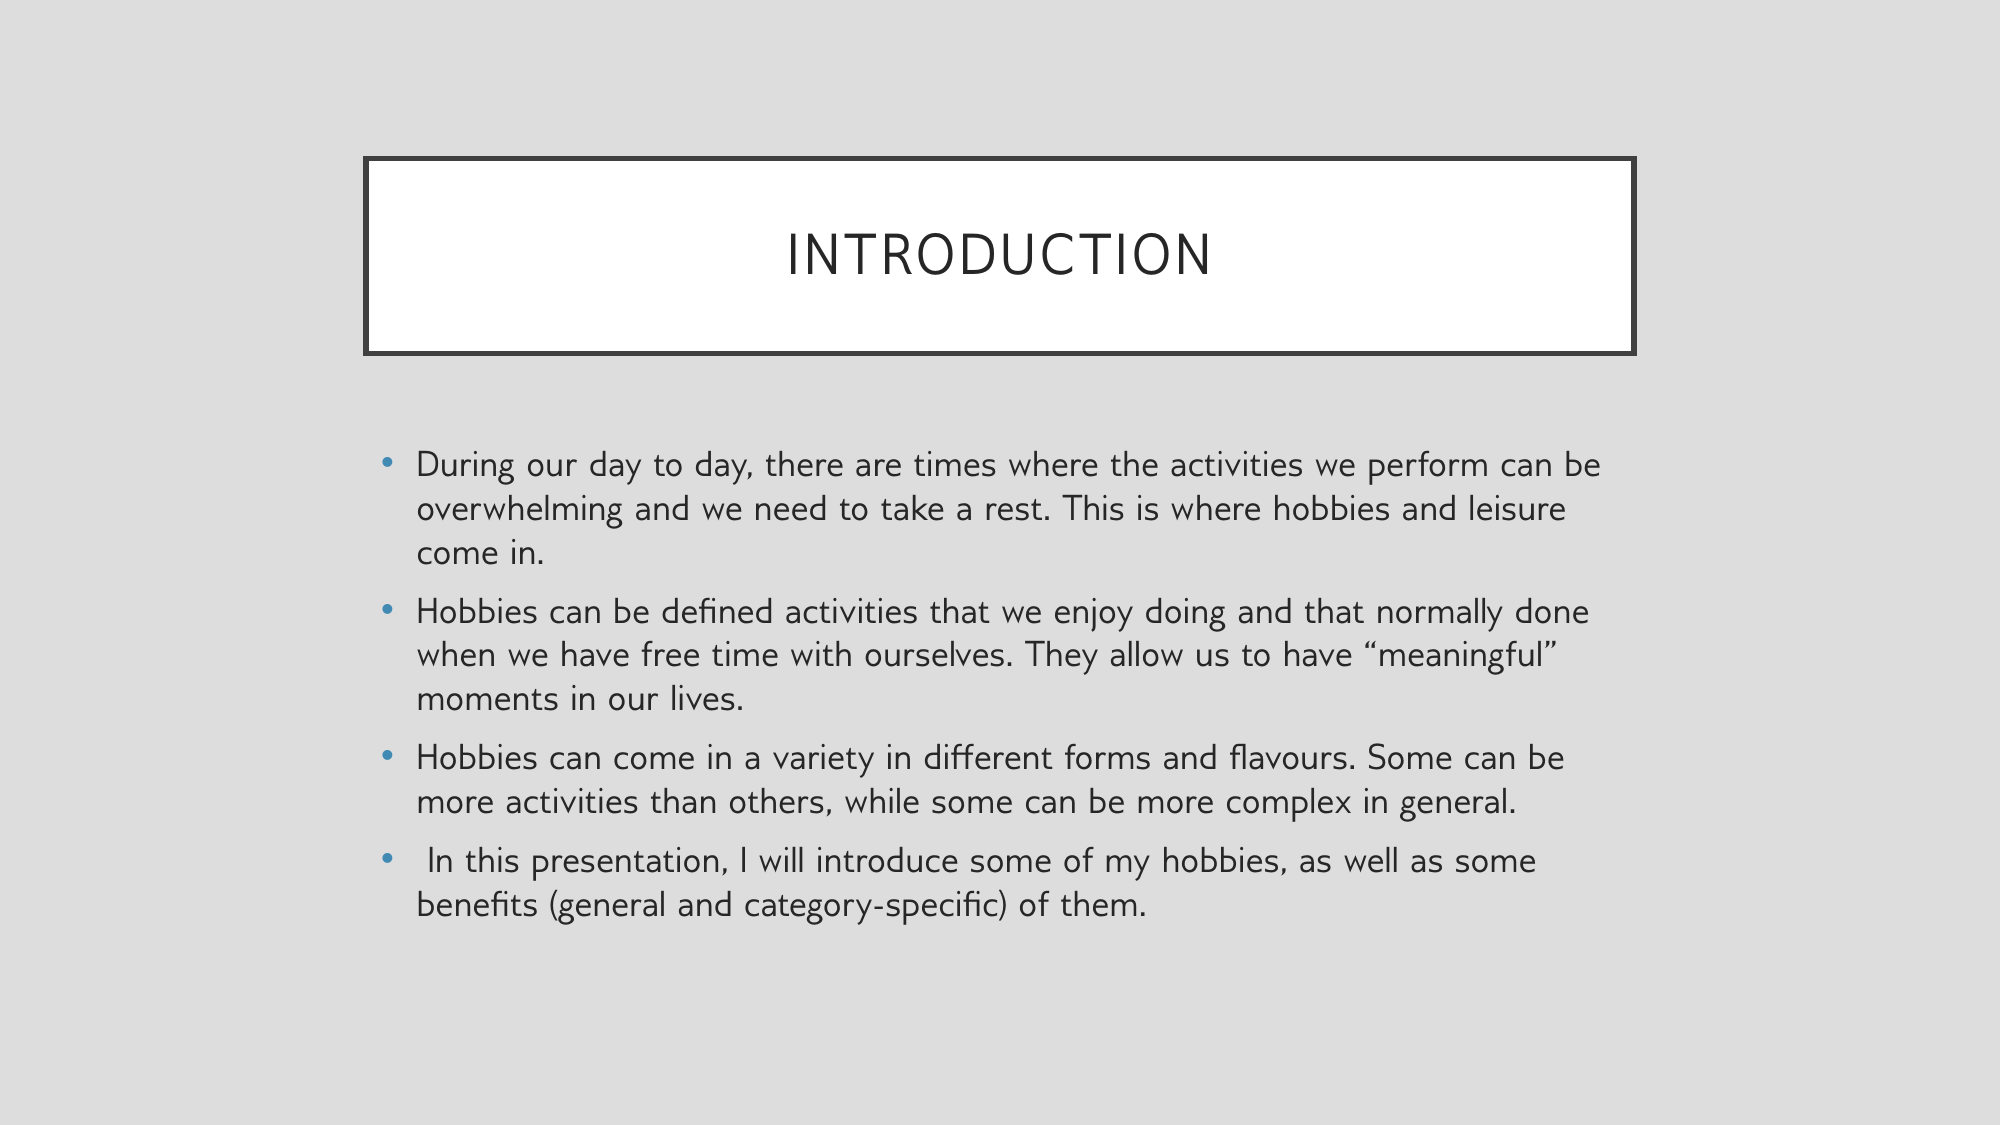

# Introduction
During our day to day, there are times where the activities we perform can be overwhelming and we need to take a rest. This is where hobbies and leisure come in.
Hobbies can be defined activities that we enjoy doing and that normally done when we have free time with ourselves. They allow us to have “meaningful” moments in our lives.
Hobbies can come in a variety in different forms and flavours. Some can be more activities than others, while some can be more complex in general.
 In this presentation, I will introduce some of my hobbies, as well as some benefits (general and category-specific) of them.